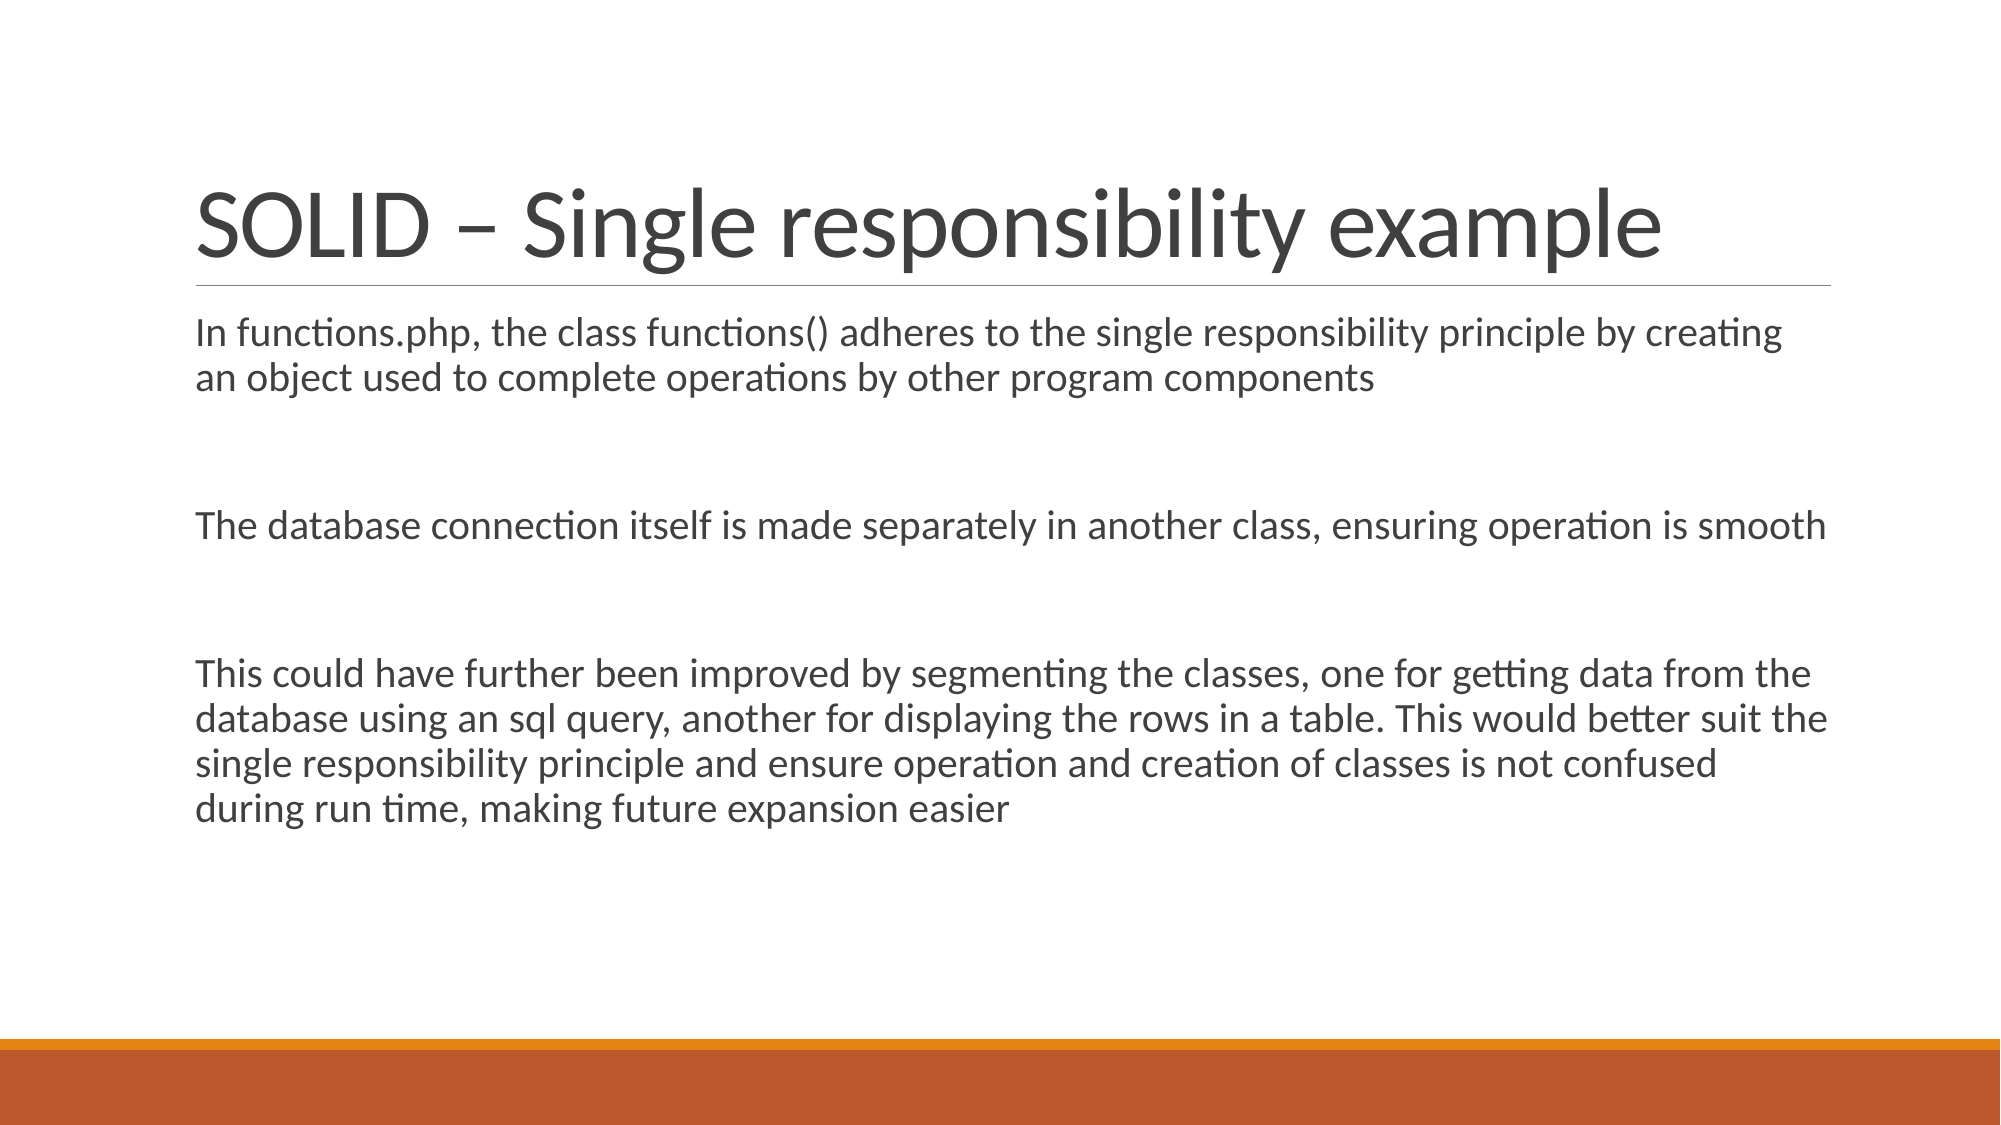

# SOLID – Single responsibility example
In functions.php, the class functions() adheres to the single responsibility principle by creating an object used to complete operations by other program components

The database connection itself is made separately in another class, ensuring operation is smooth

This could have further been improved by segmenting the classes, one for getting data from the database using an sql query, another for displaying the rows in a table. This would better suit the single responsibility principle and ensure operation and creation of classes is not confused during run time, making future expansion easier